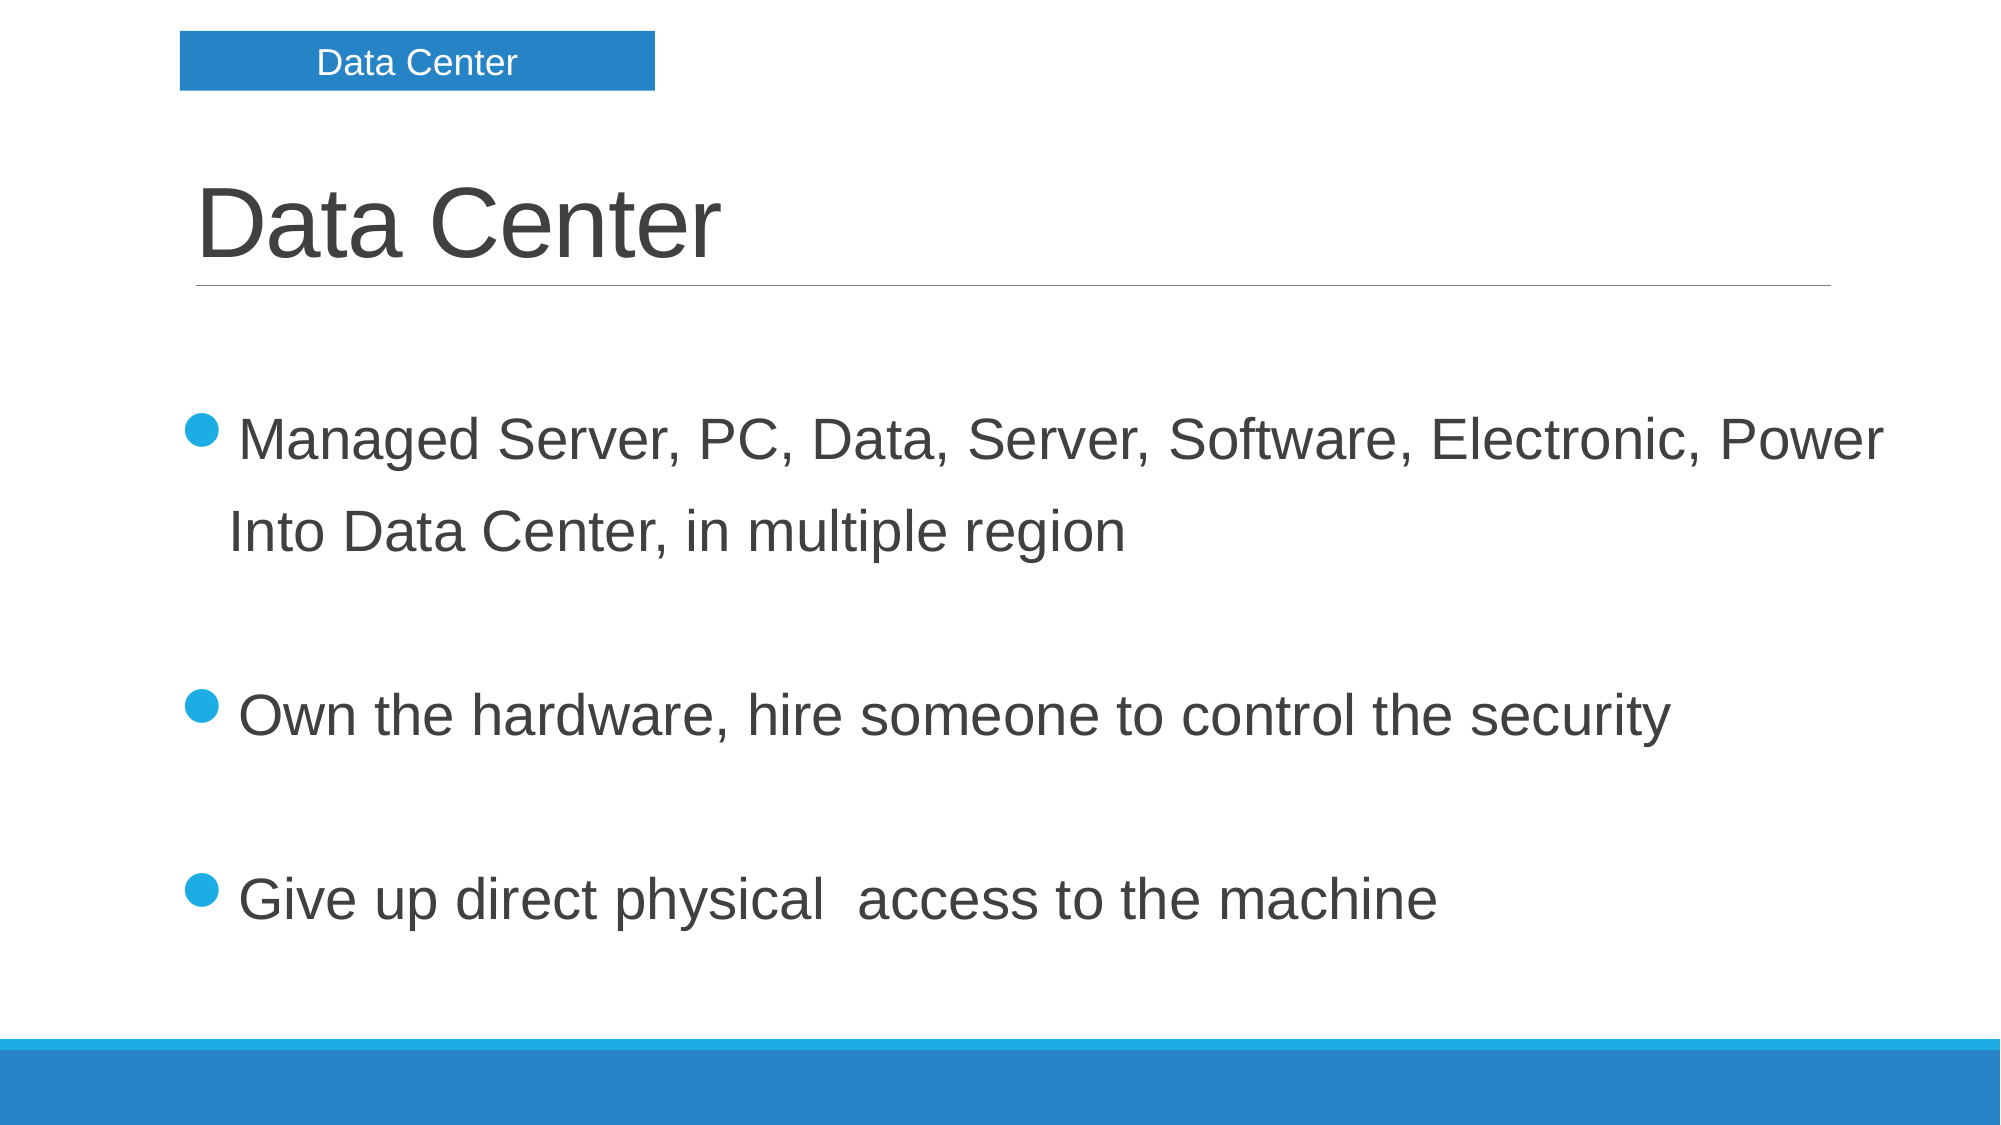

Data Center
# Data Center

Managed Server, PC, Data, Server, Software, Electronic, Power
   Into Data Center, in multiple region

Own the hardware, hire someone to control the security

Give up direct physical  access to the machine